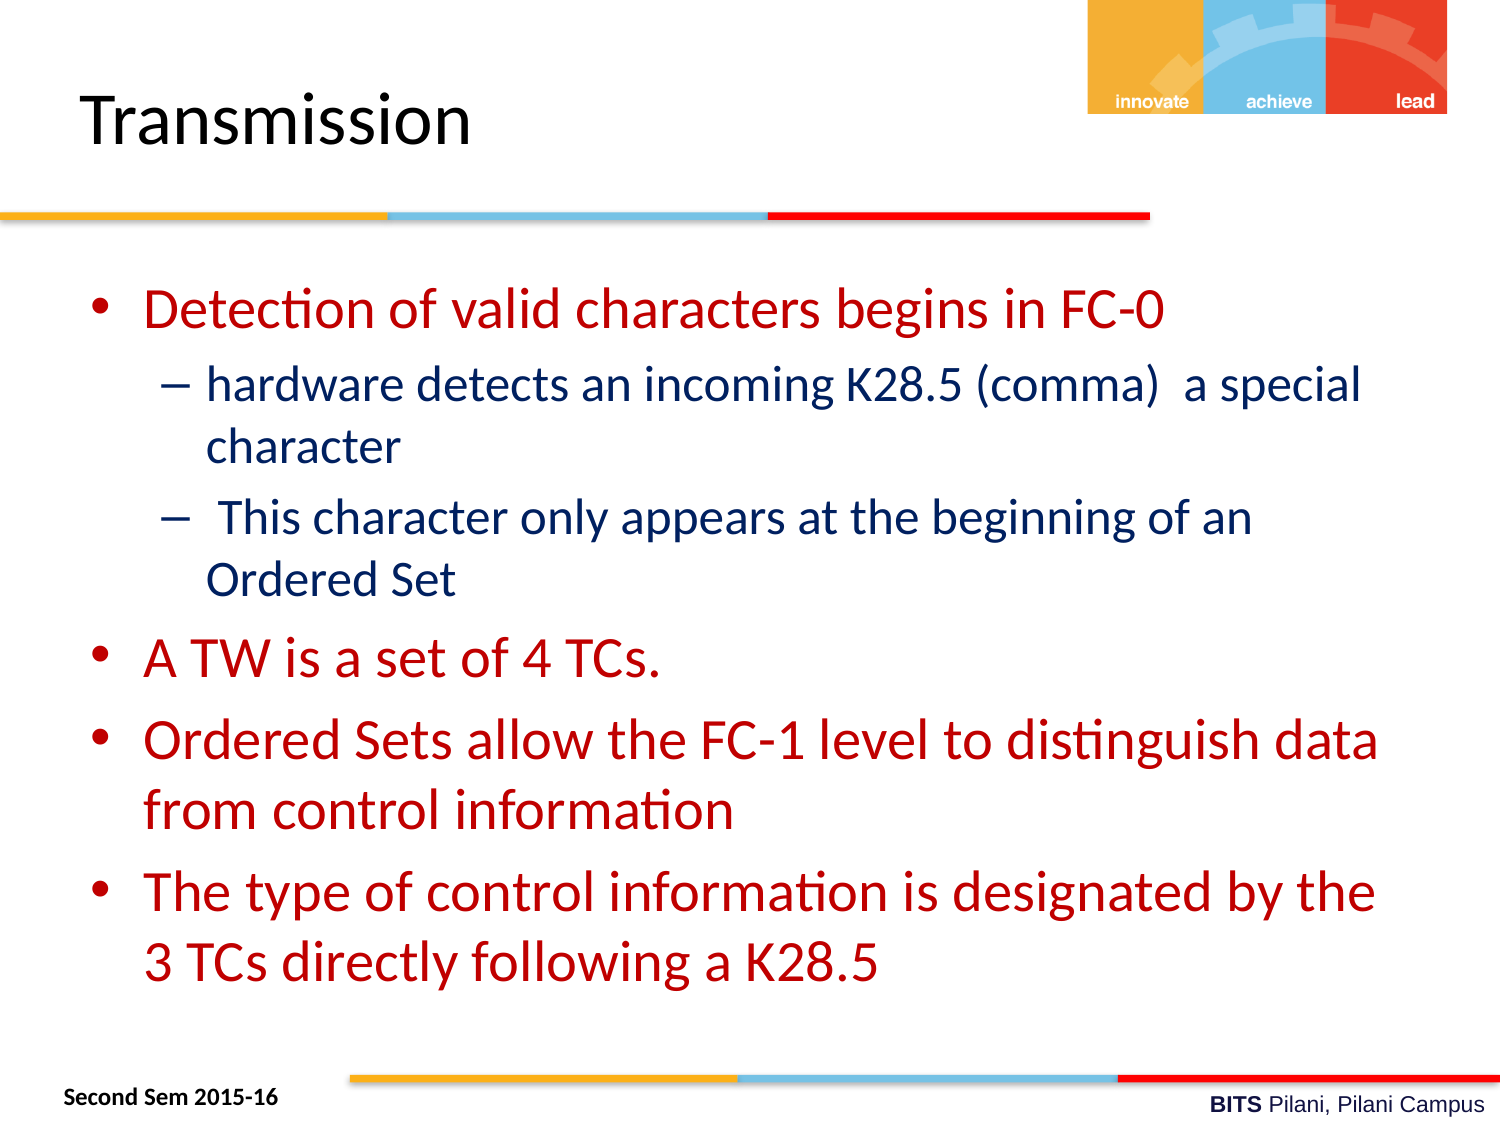

# Transmission
Detection of valid characters begins in FC-0
hardware detects an incoming K28.5 (comma)  a special character
 This character only appears at the beginning of an Ordered Set
A TW is a set of 4 TCs.
Ordered Sets allow the FC-1 level to distinguish data from control information
The type of control information is designated by the 3 TCs directly following a K28.5